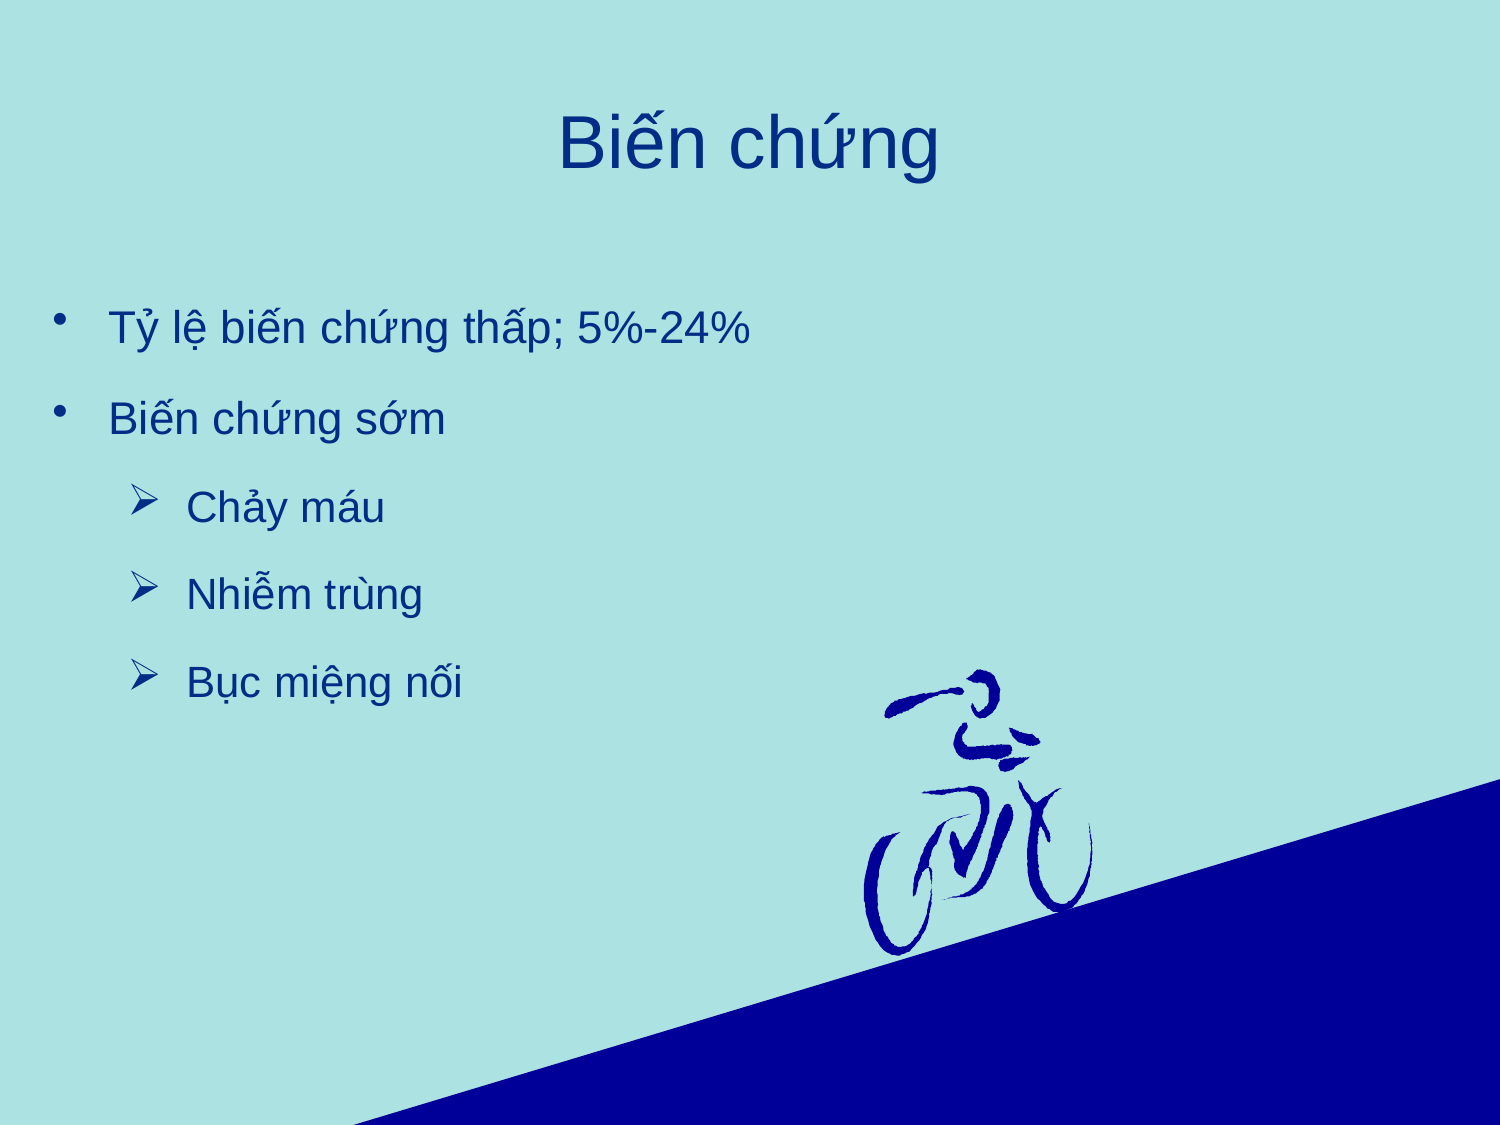

# Biến chứng
Tỷ lệ biến chứng thấp; 5%-24%
Biến chứng sớm
 Chảy máu
 Nhiễm trùng
 Bục miệng nối